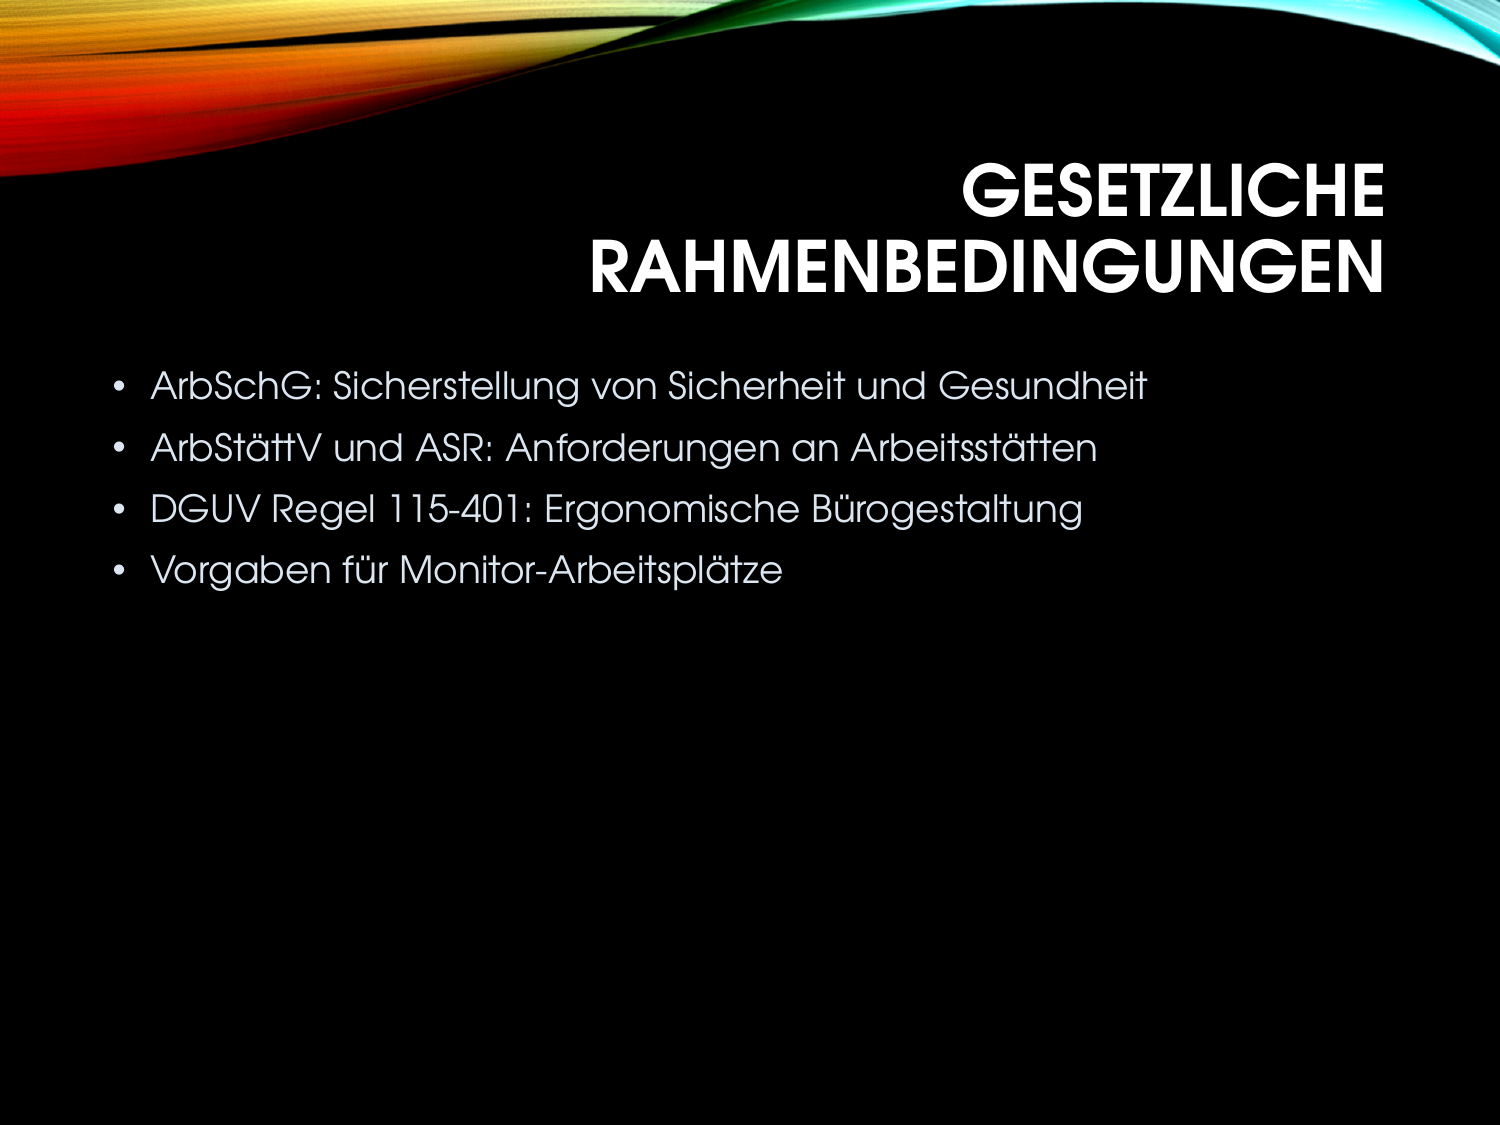

# Gesetzliche Rahmenbedingungen

ArbSchG: Sicherstellung von Sicherheit und Gesundheit
ArbStättV und ASR: Anforderungen an Arbeitsstätten
DGUV Regel 115-401: Ergonomische Bürogestaltung
Vorgaben für Monitor-Arbeitsplätze